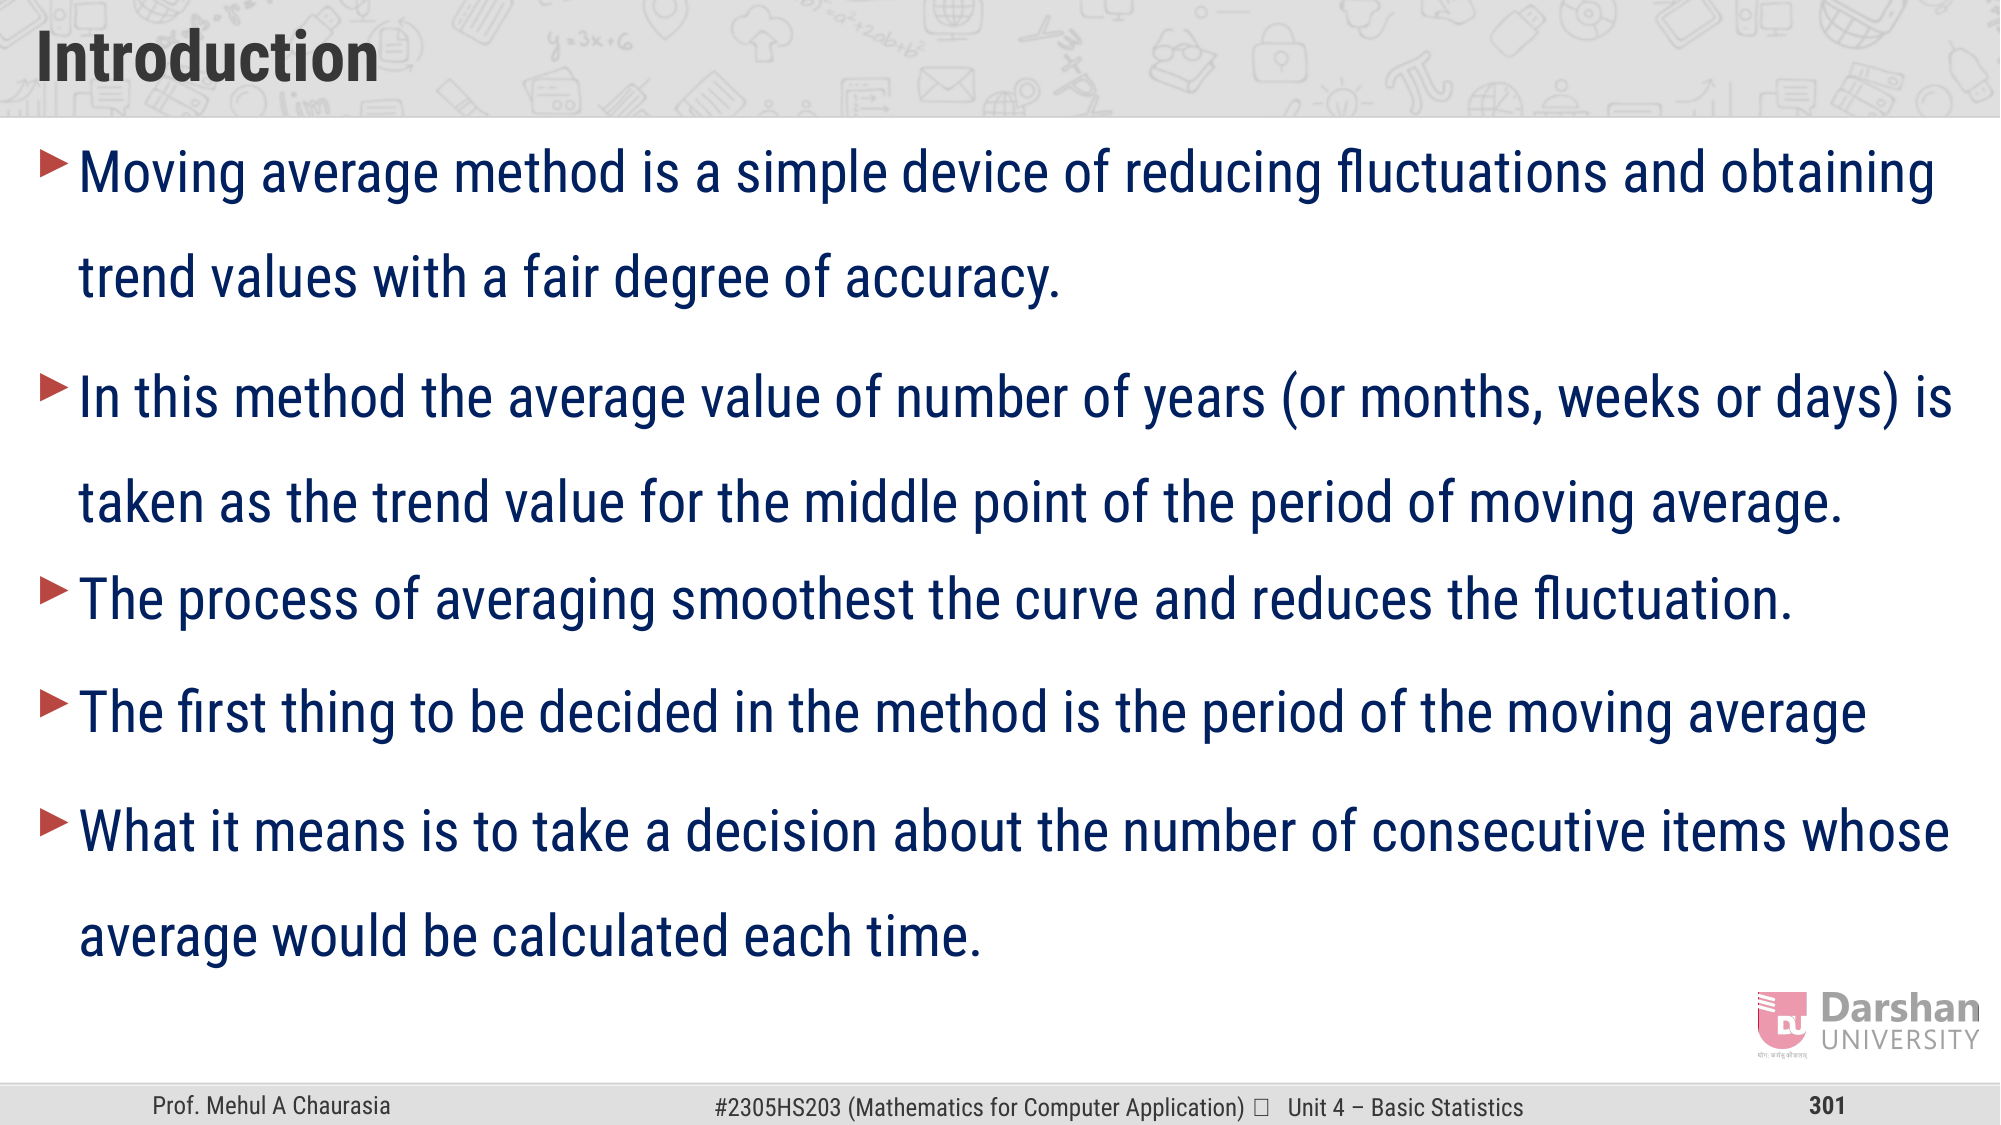

# Introduction
Moving average method is a simple device of reducing fluctuations and obtaining trend values with a fair degree of accuracy.
In this method the average value of number of years (or months, weeks or days) is taken as the trend value for the middle point of the period of moving average.
The process of averaging smoothest the curve and reduces the fluctuation.
The first thing to be decided in the method is the period of the moving average
What it means is to take a decision about the number of consecutive items whose average would be calculated each time.